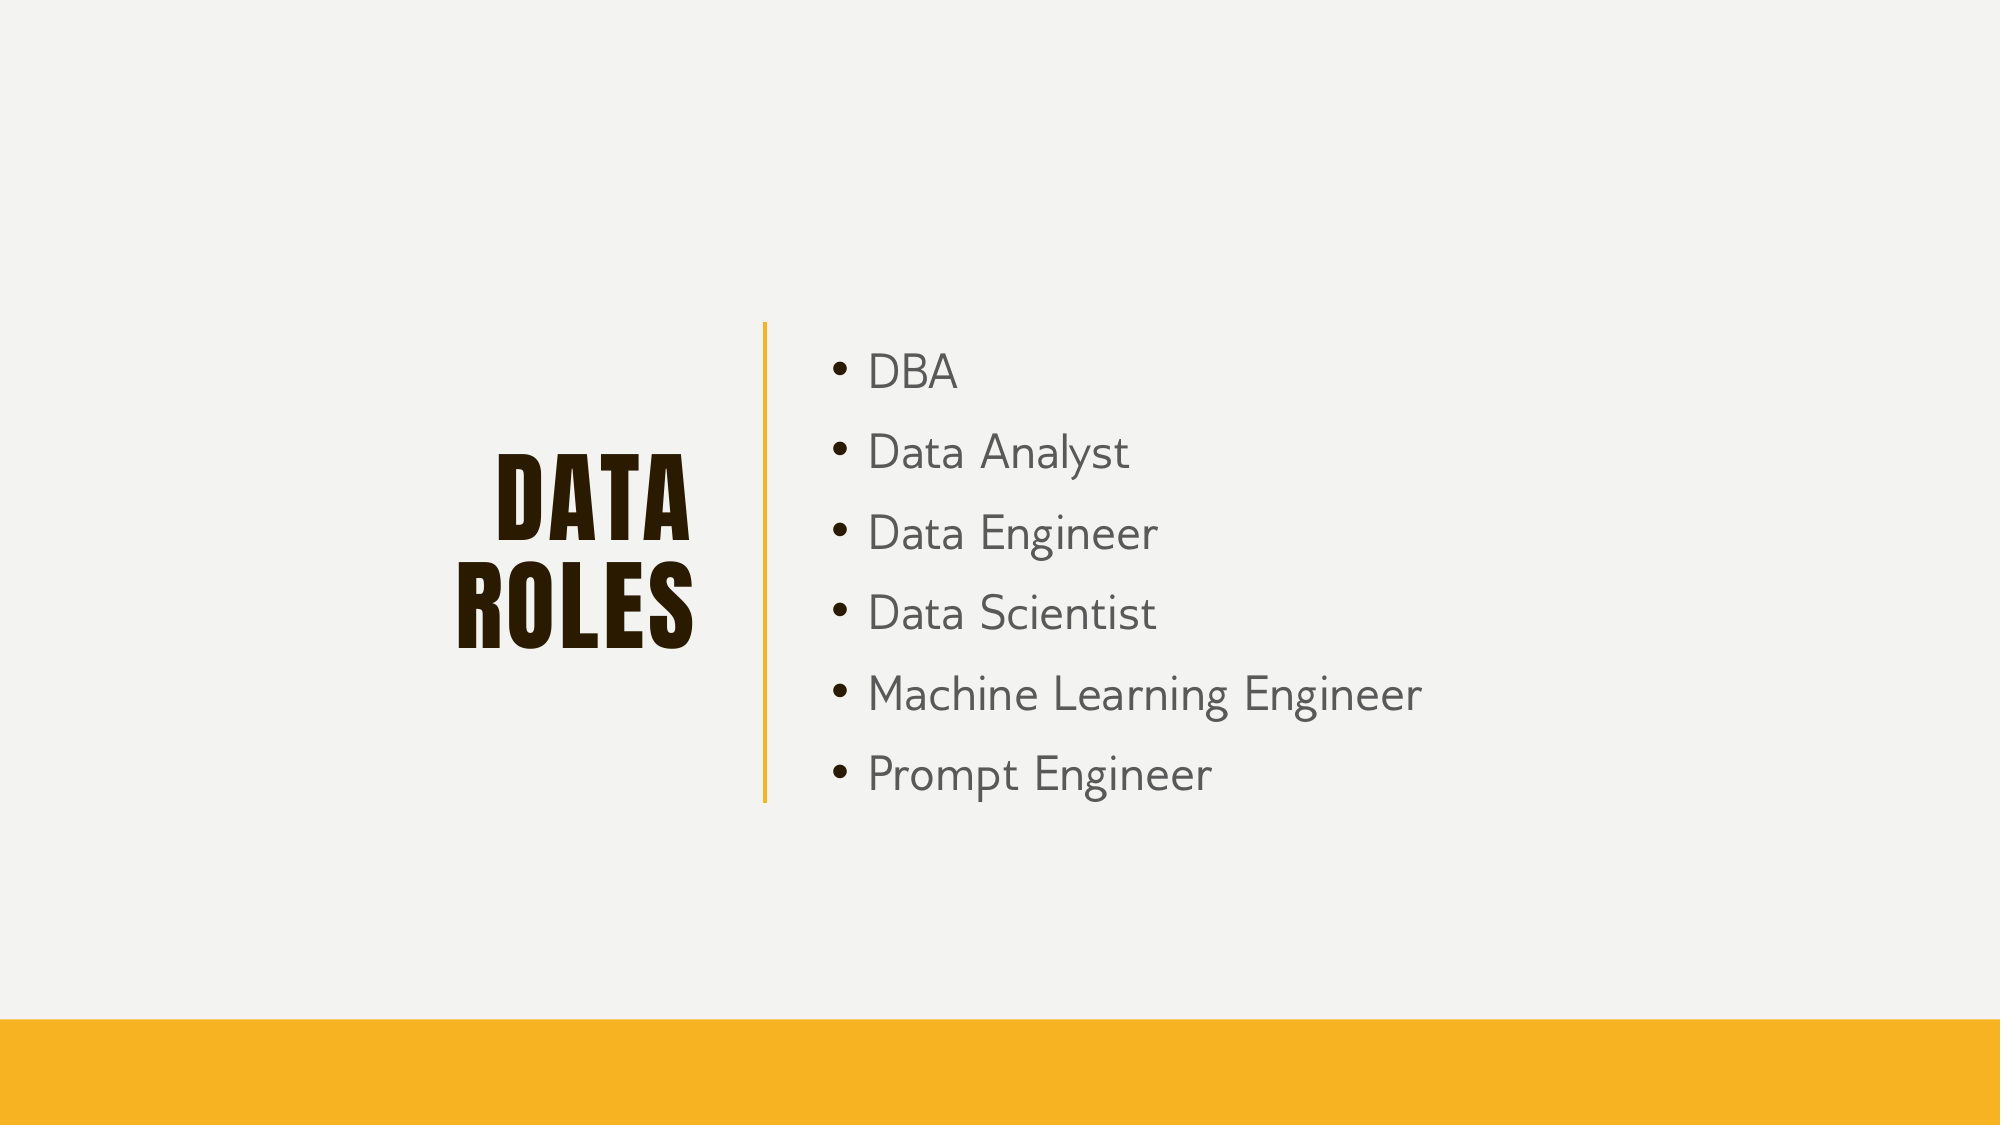

# Data Roles
DBA
Data Analyst
Data Engineer
Data Scientist
Machine Learning Engineer
Prompt Engineer